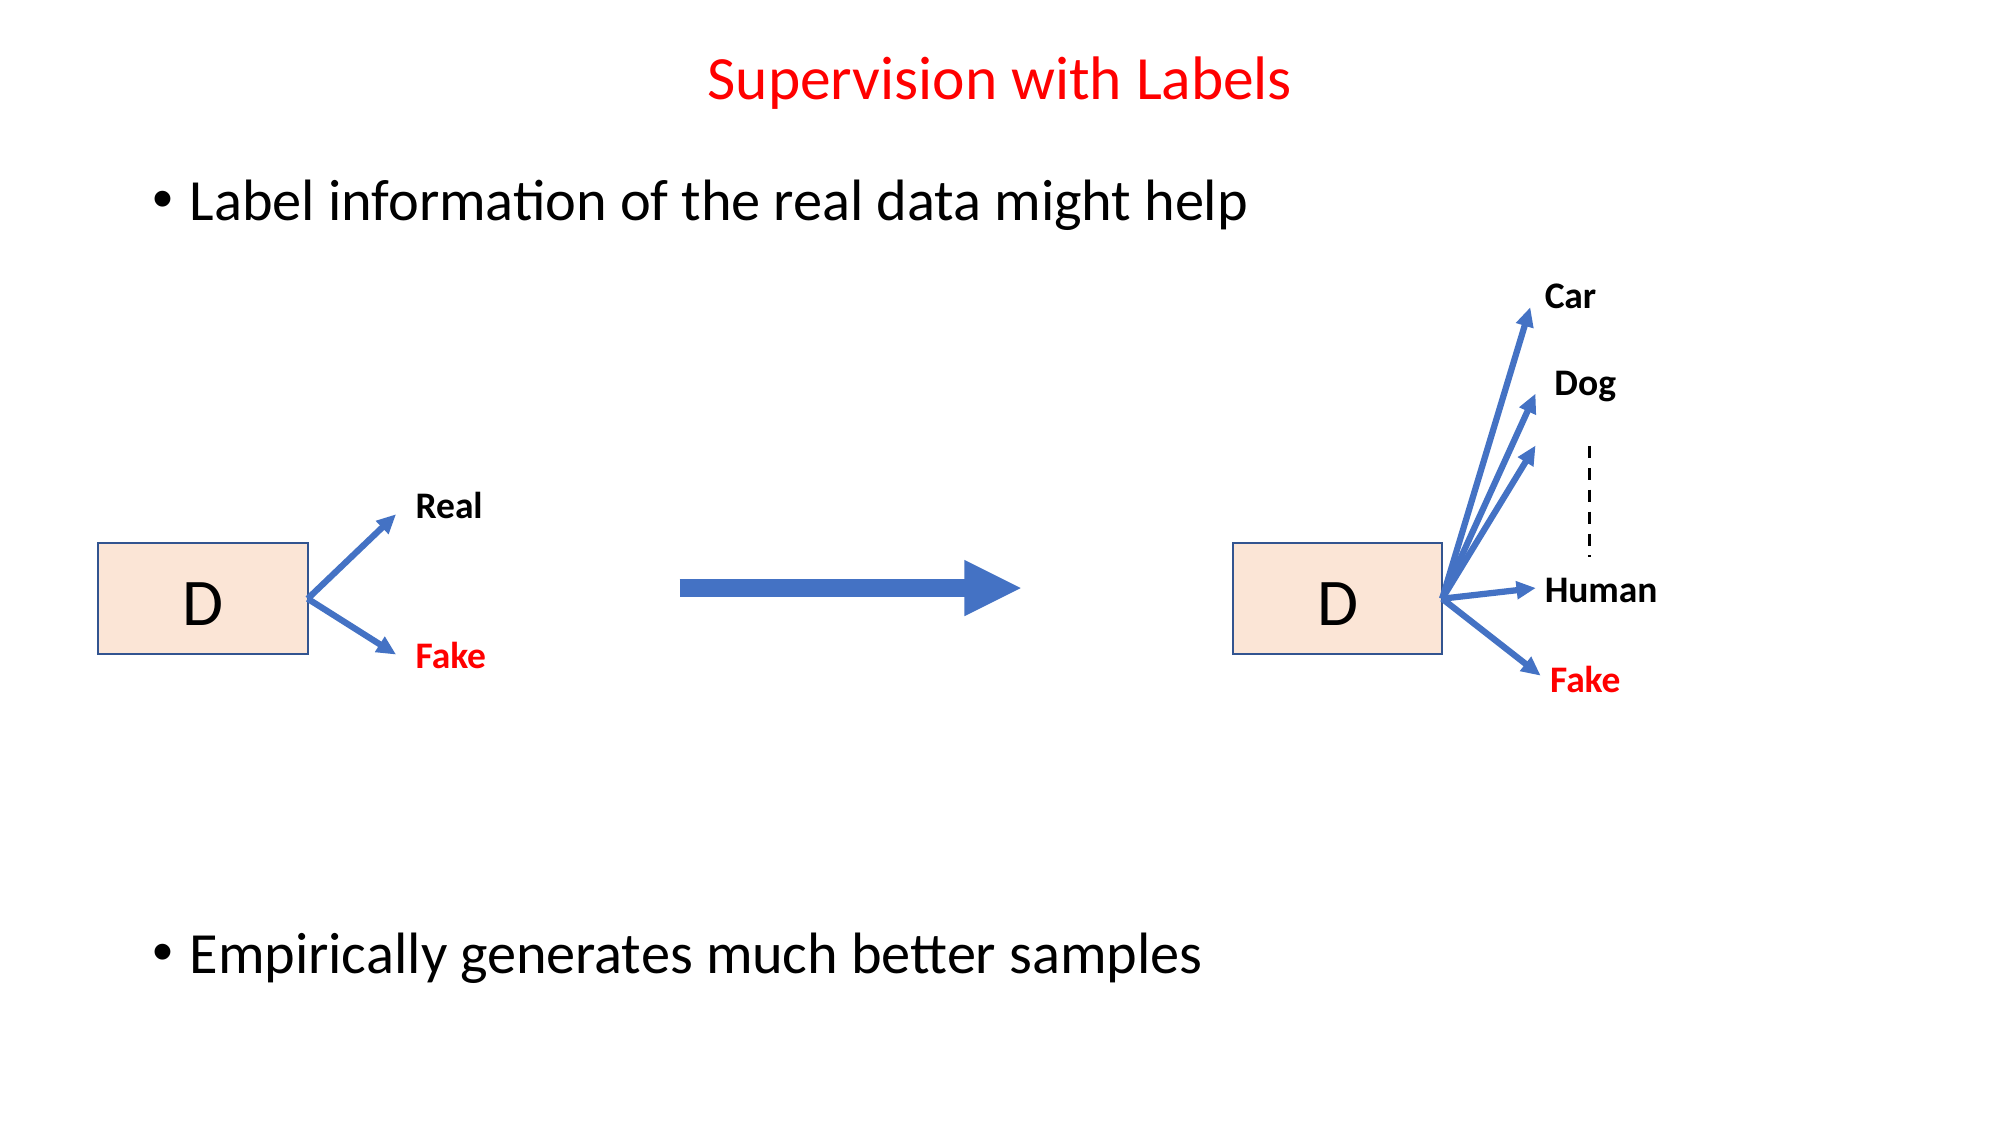

# Supervision with Labels
Label information of the real data might help

Empirically generates much better samples

Car
Dog
Real
D
D
Human
Fake
Fake